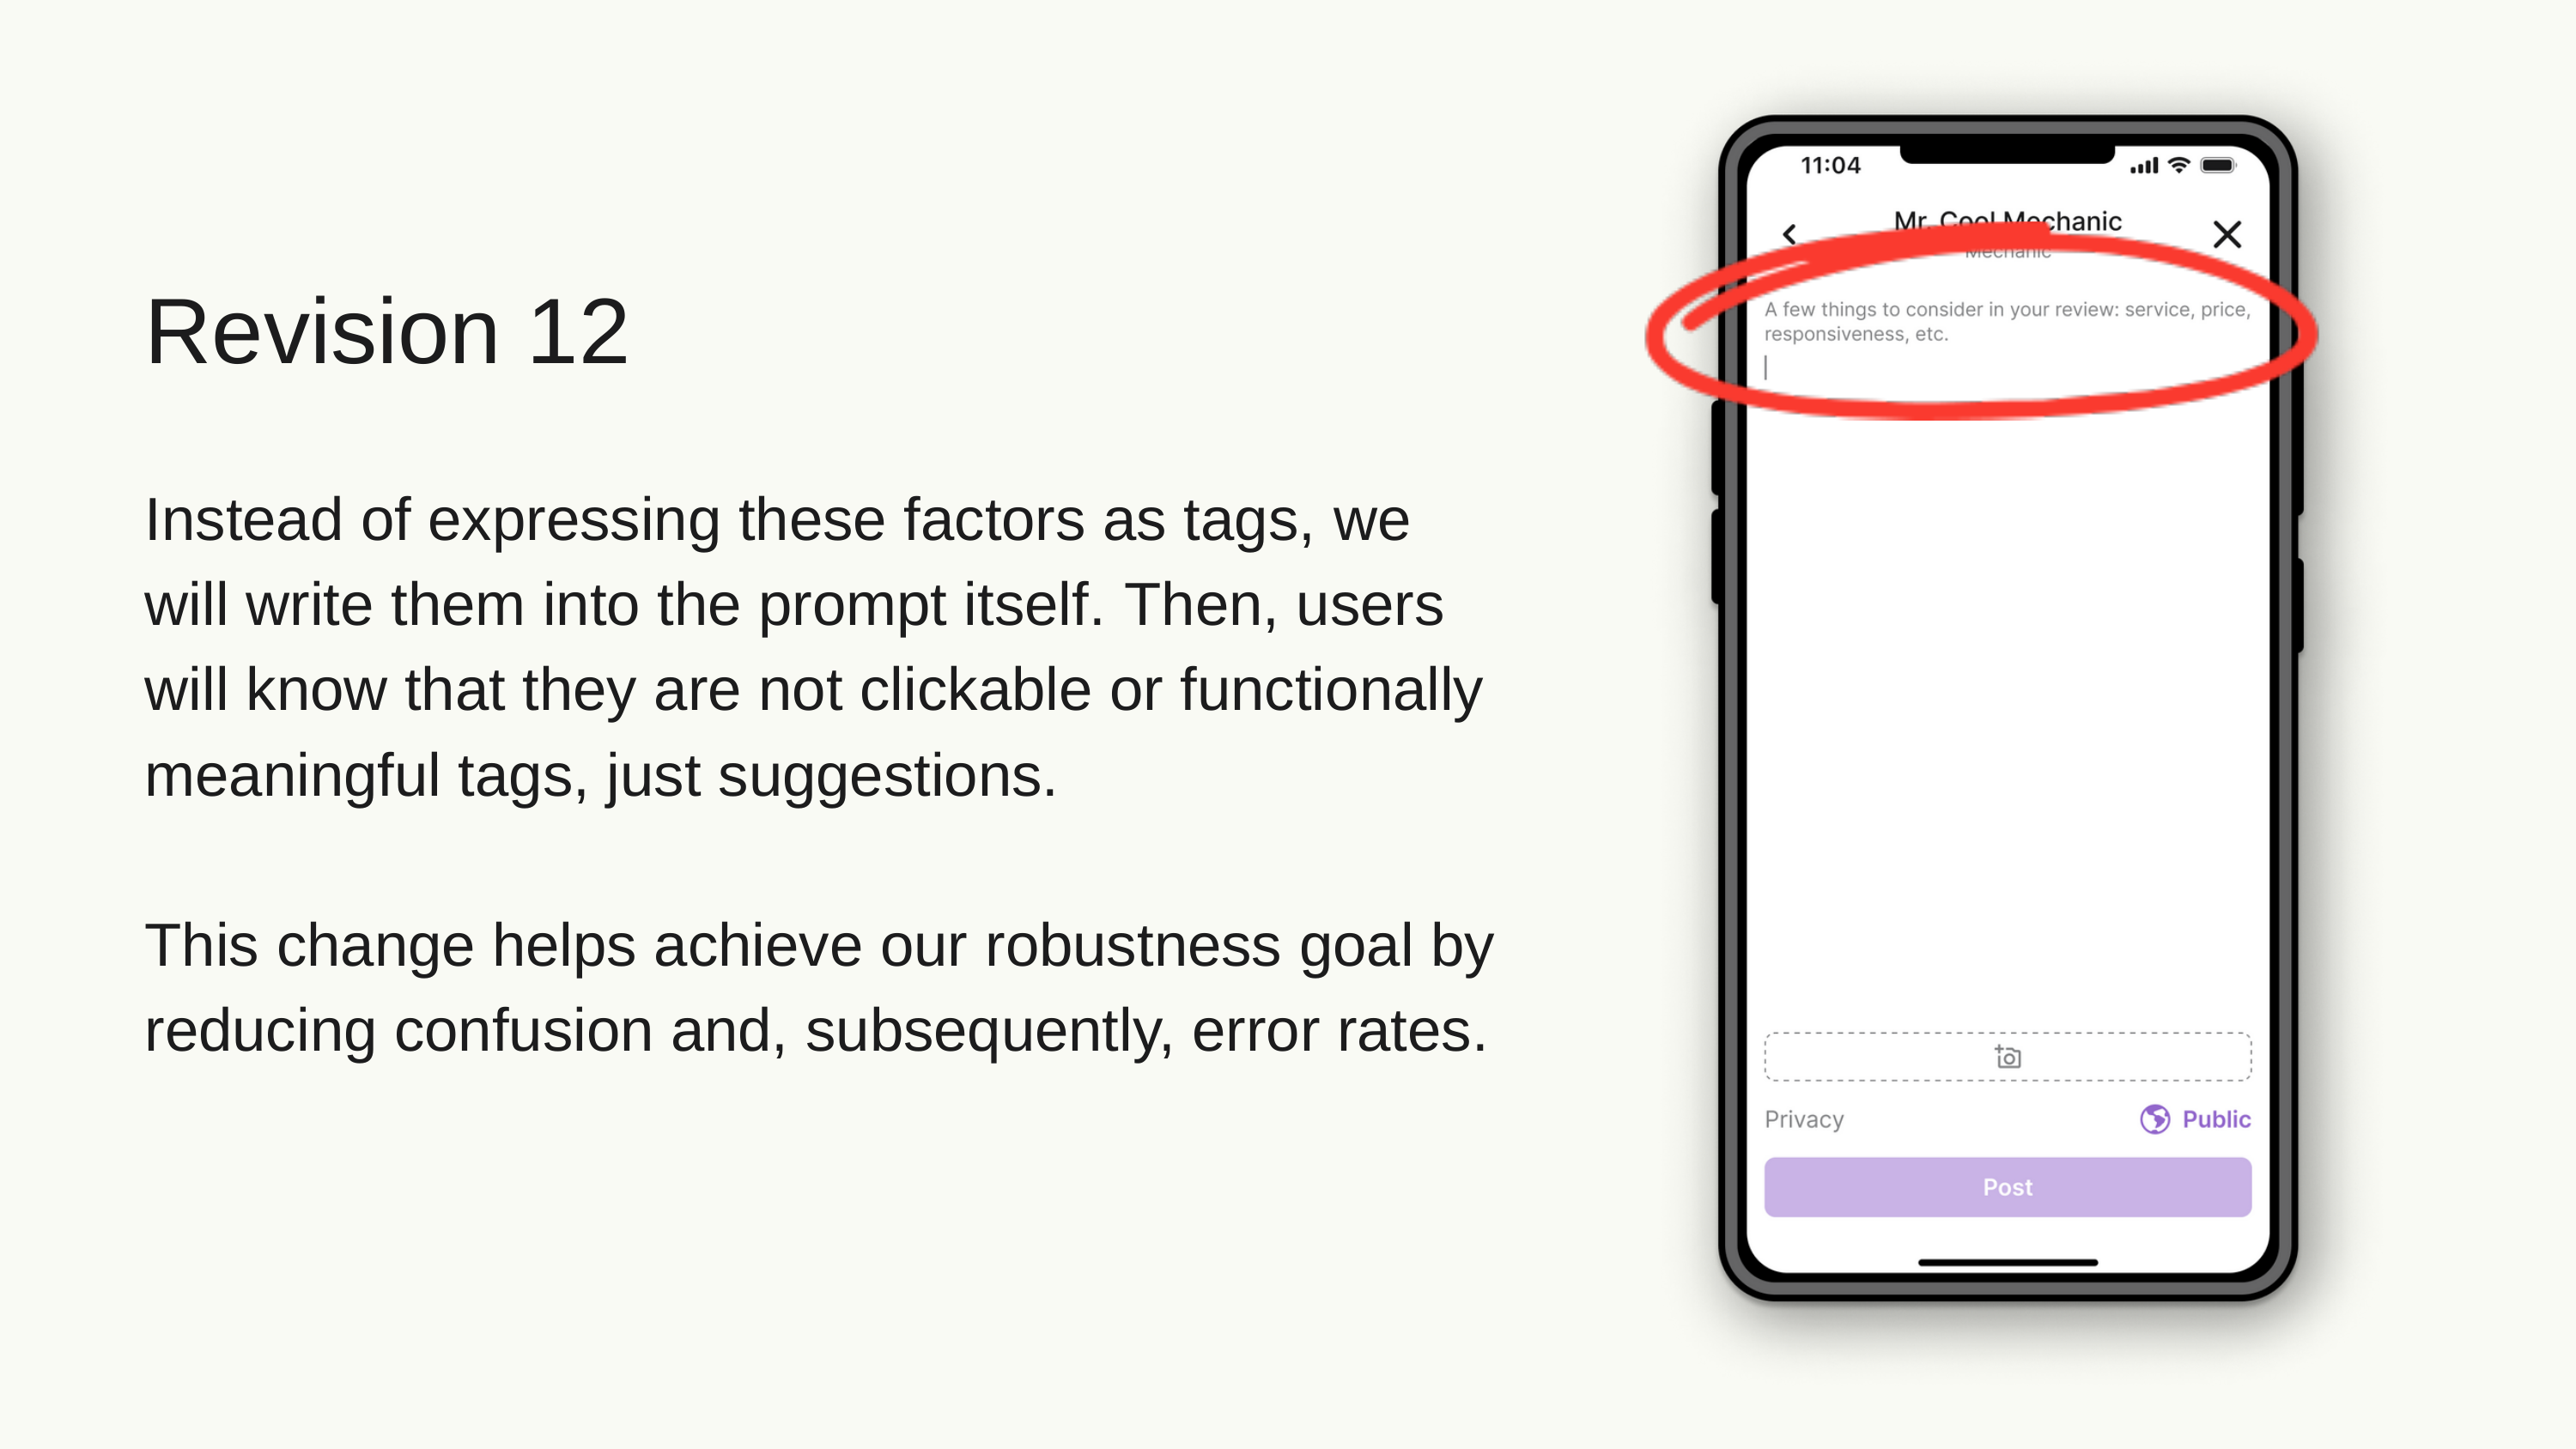

Revision 12
Instead of expressing these factors as tags, we will write them into the prompt itself. Then, users will know that they are not clickable or functionally meaningful tags, just suggestions.

This change helps achieve our robustness goal by reducing confusion and, subsequently, error rates.